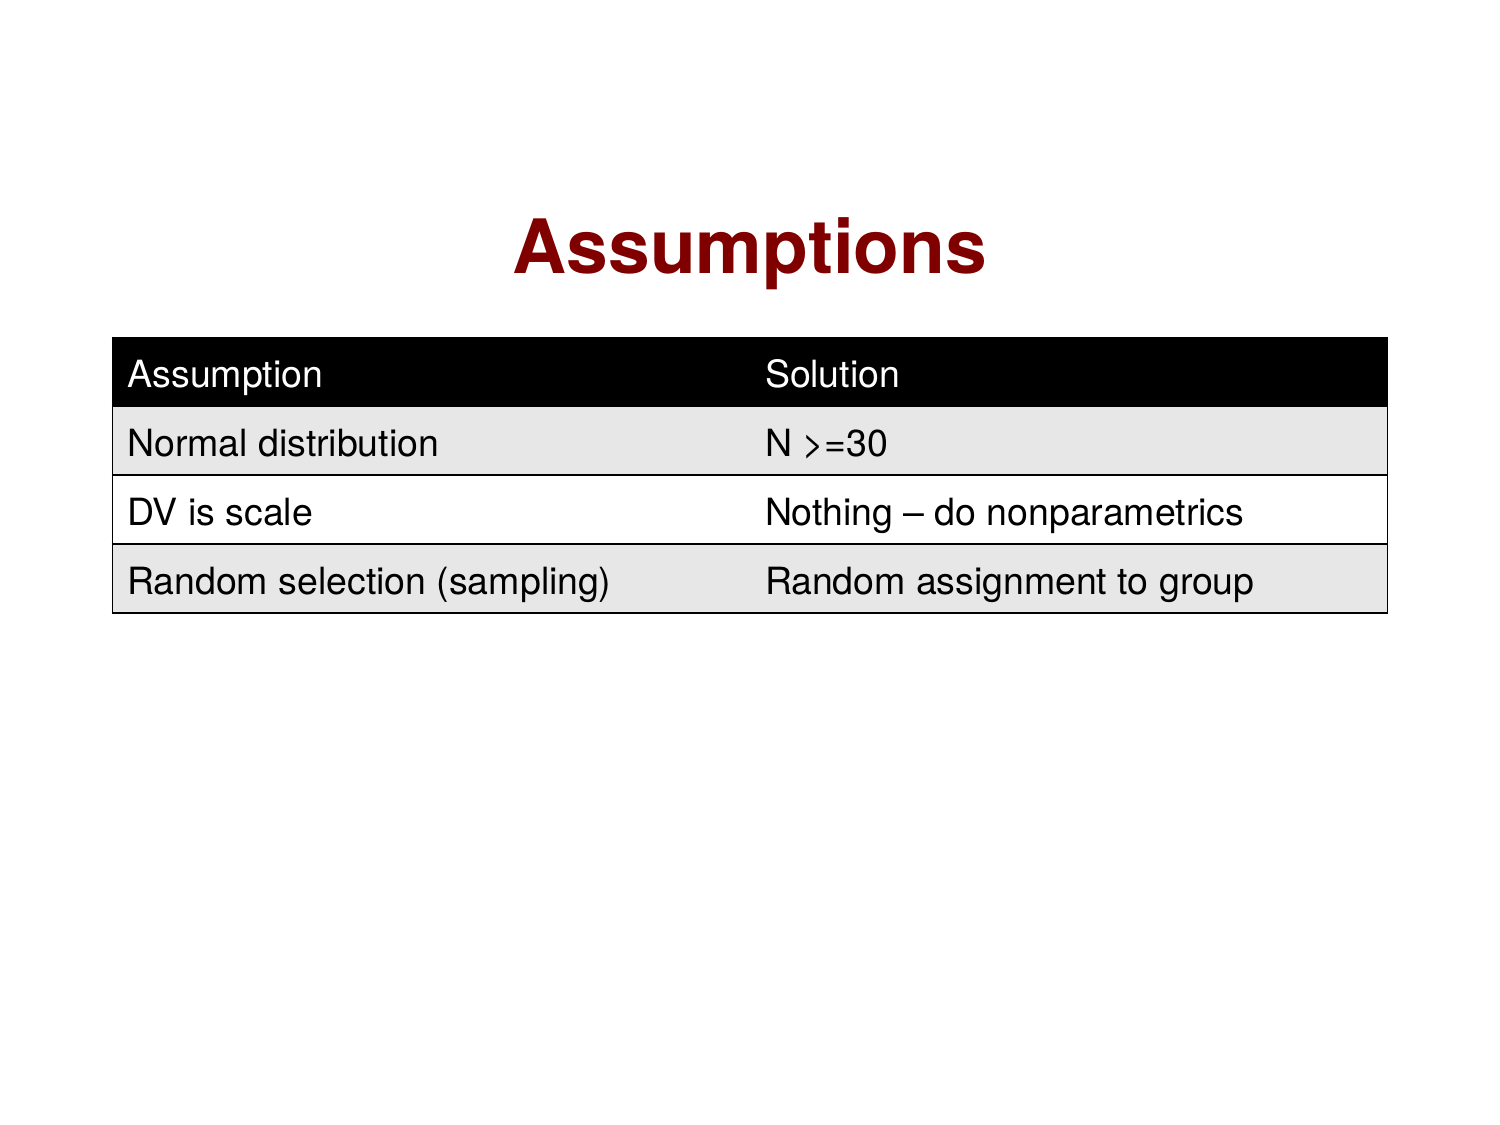

# Assumptions
| Assumption | Solution |
| --- | --- |
| Normal distribution | N >=30 |
| DV is scale | Nothing – do nonparametrics |
| Random selection (sampling) | Random assignment to group |